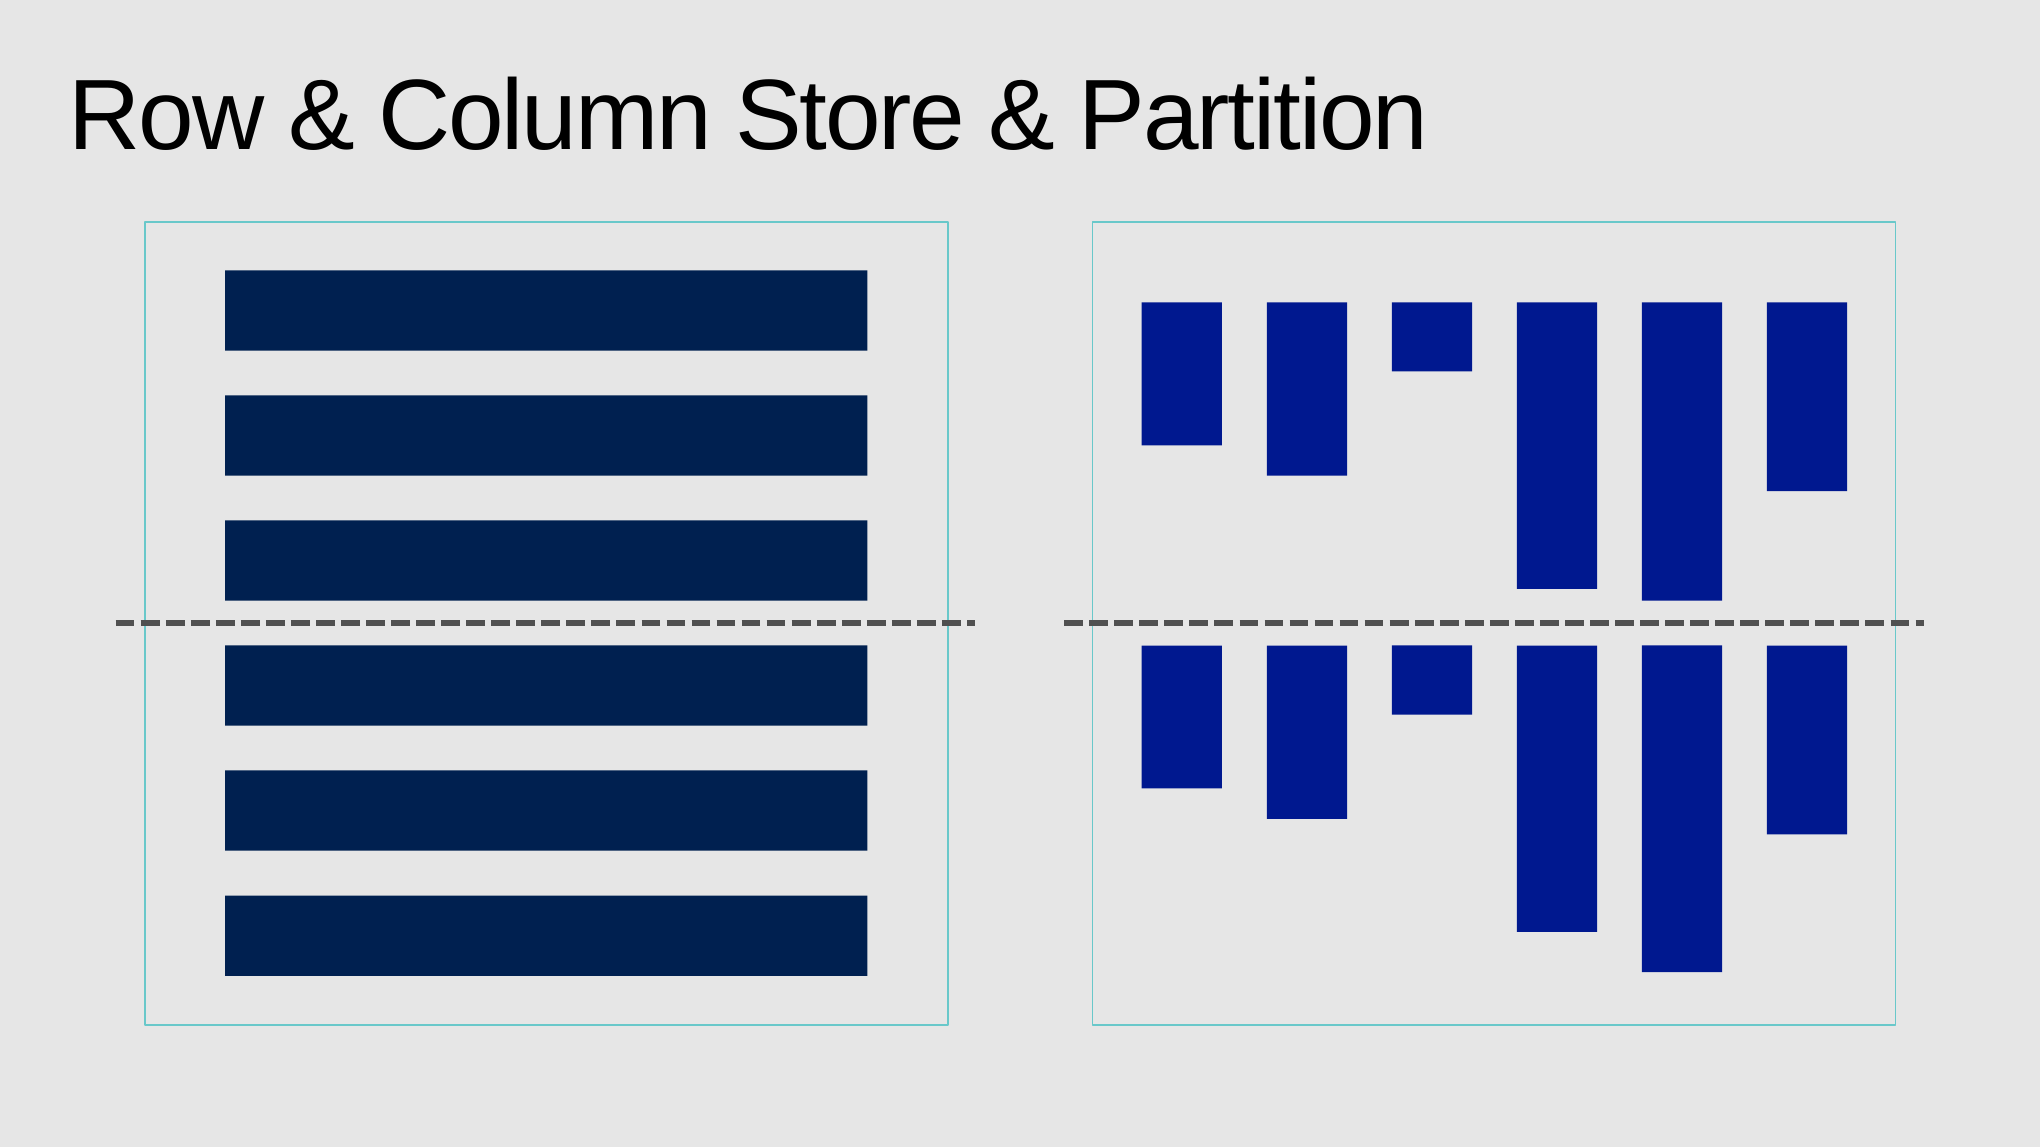

# Row & Column Store & Partition